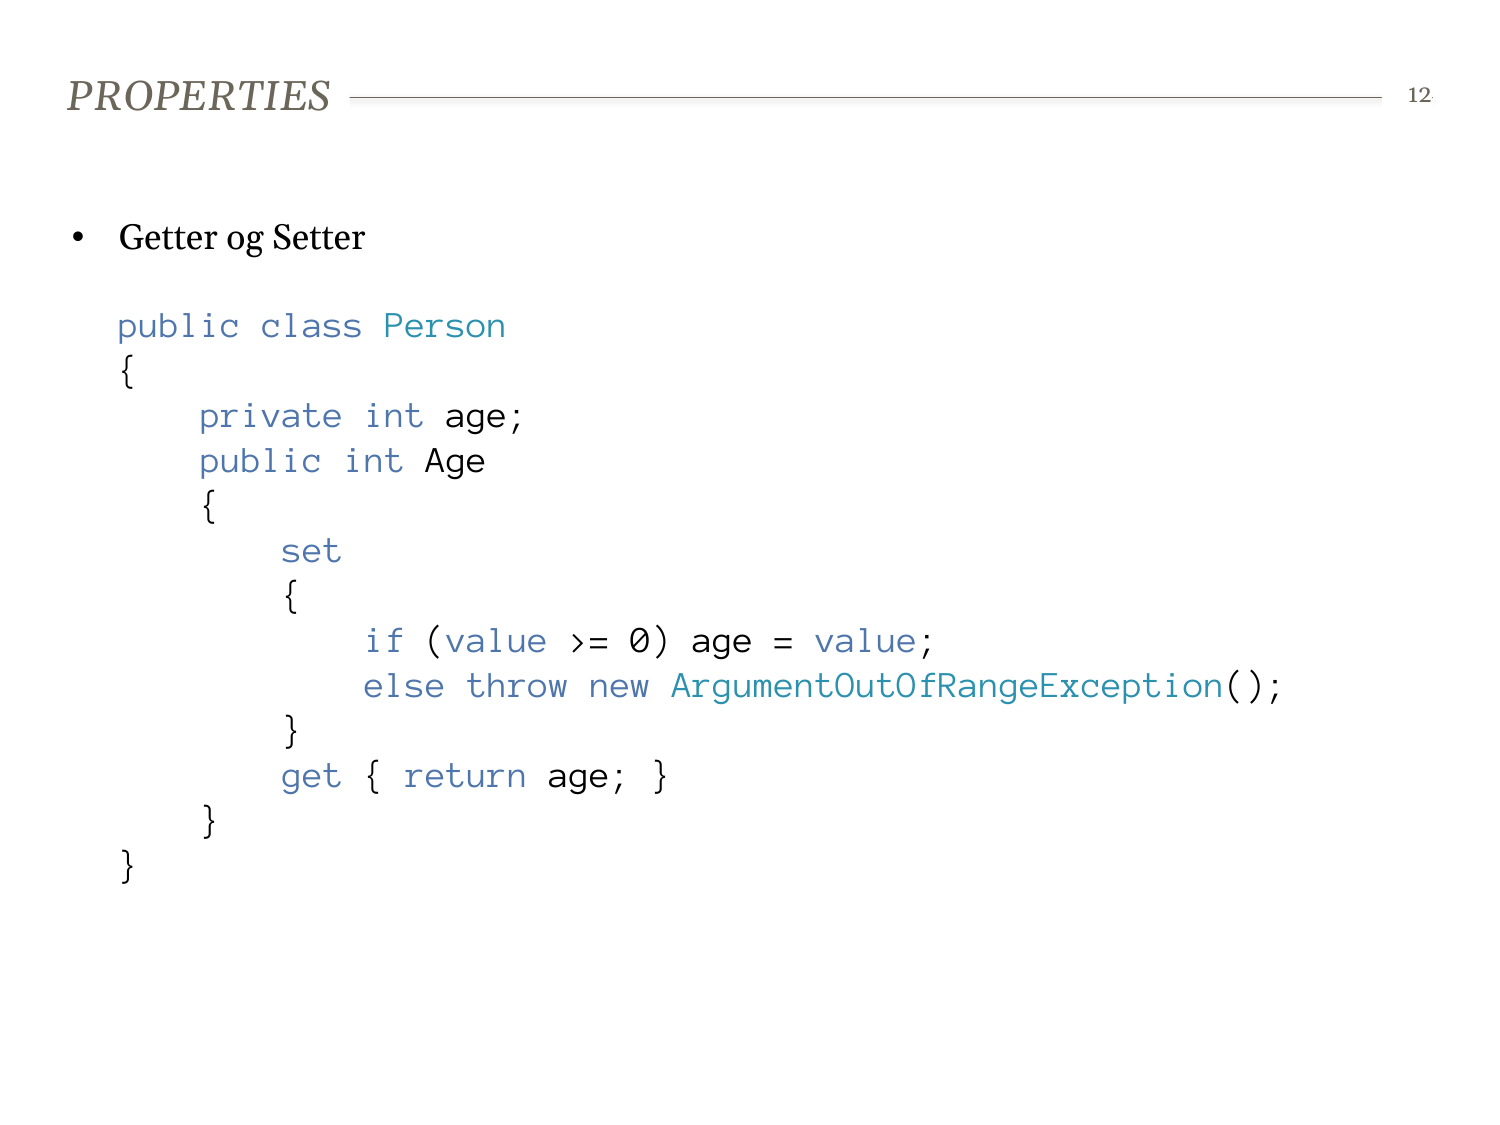

# Properties
12
Getter og Setter
public class Person
{
    private int age;
    public int Age
    {
        set
        {
            if (value >= 0) age = value;
            else throw new ArgumentOutOfRangeException();
        }
        get { return age; }
    }
}